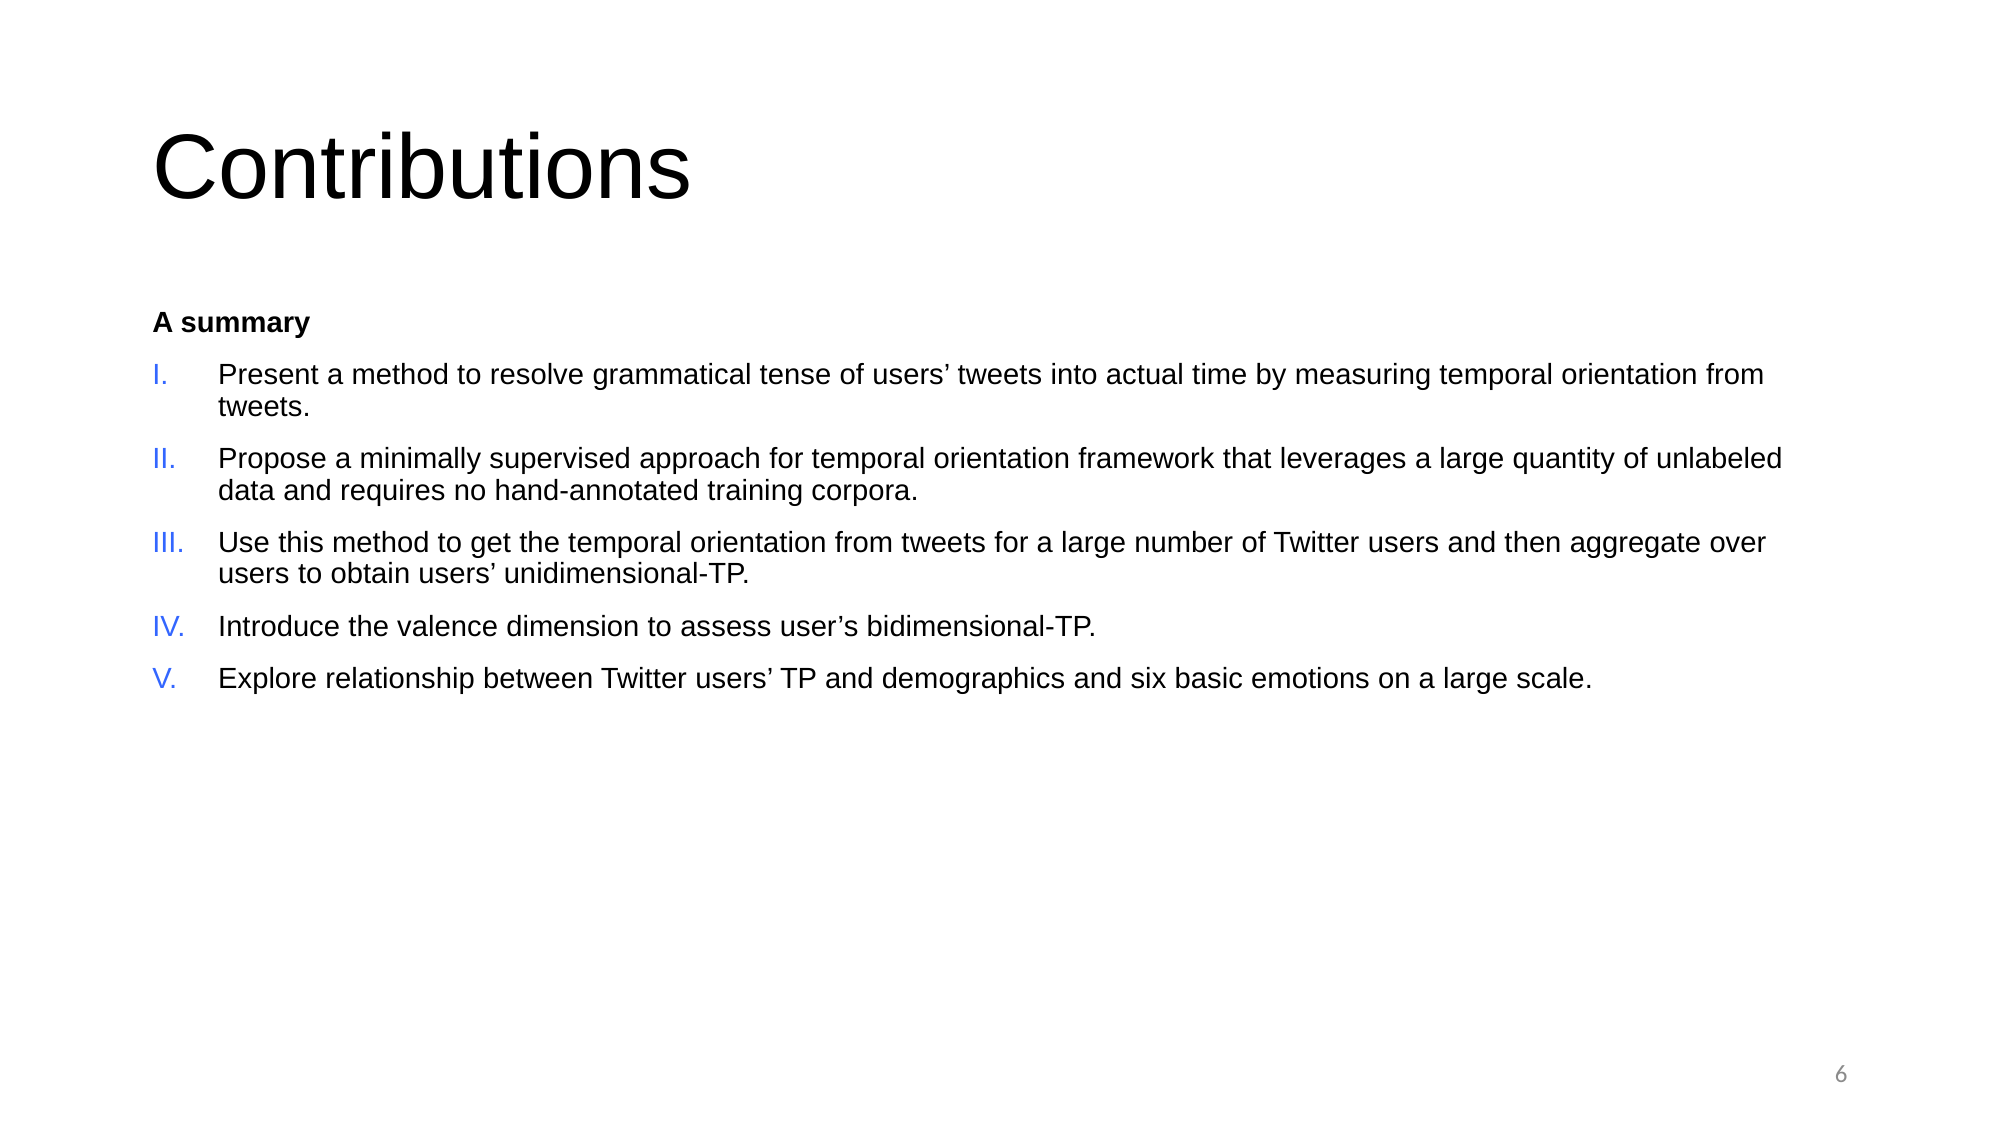

# Contributions
A summary
Present a method to resolve grammatical tense of users’ tweets into actual time by measuring temporal orientation from tweets.
Propose a minimally supervised approach for temporal orientation framework that leverages a large quantity of unlabeled data and requires no hand-annotated training corpora.
Use this method to get the temporal orientation from tweets for a large number of Twitter users and then aggregate over users to obtain users’ unidimensional-TP.
Introduce the valence dimension to assess user’s bidimensional-TP.
Explore relationship between Twitter users’ TP and demographics and six basic emotions on a large scale.
6